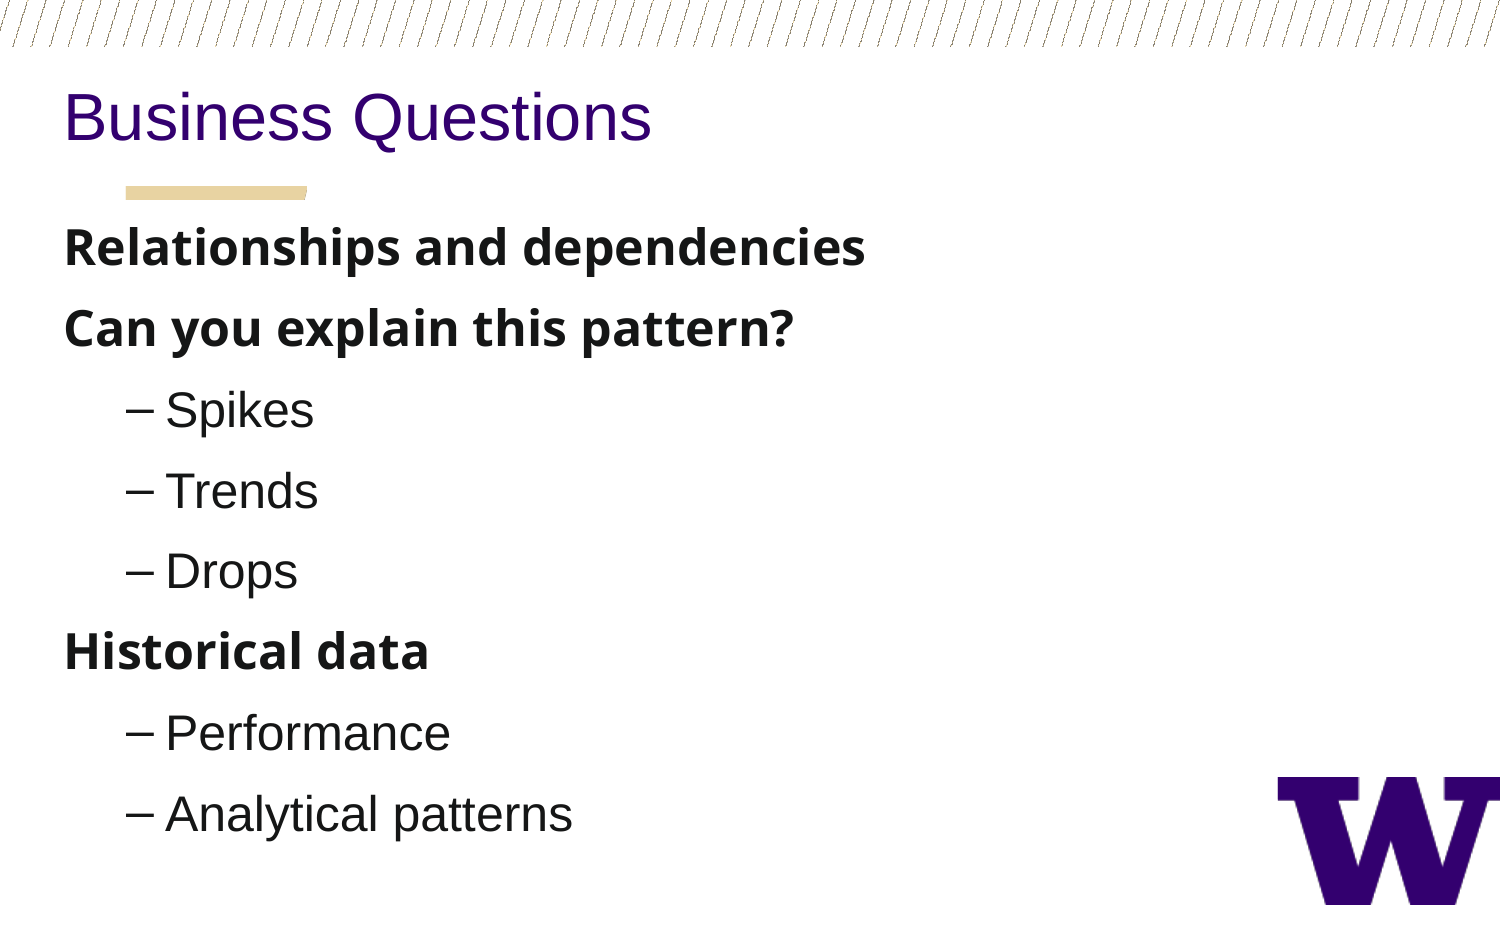

Business Questions
Relationships and dependencies
Can you explain this pattern?
Spikes
Trends
Drops
Historical data
Performance
Analytical patterns